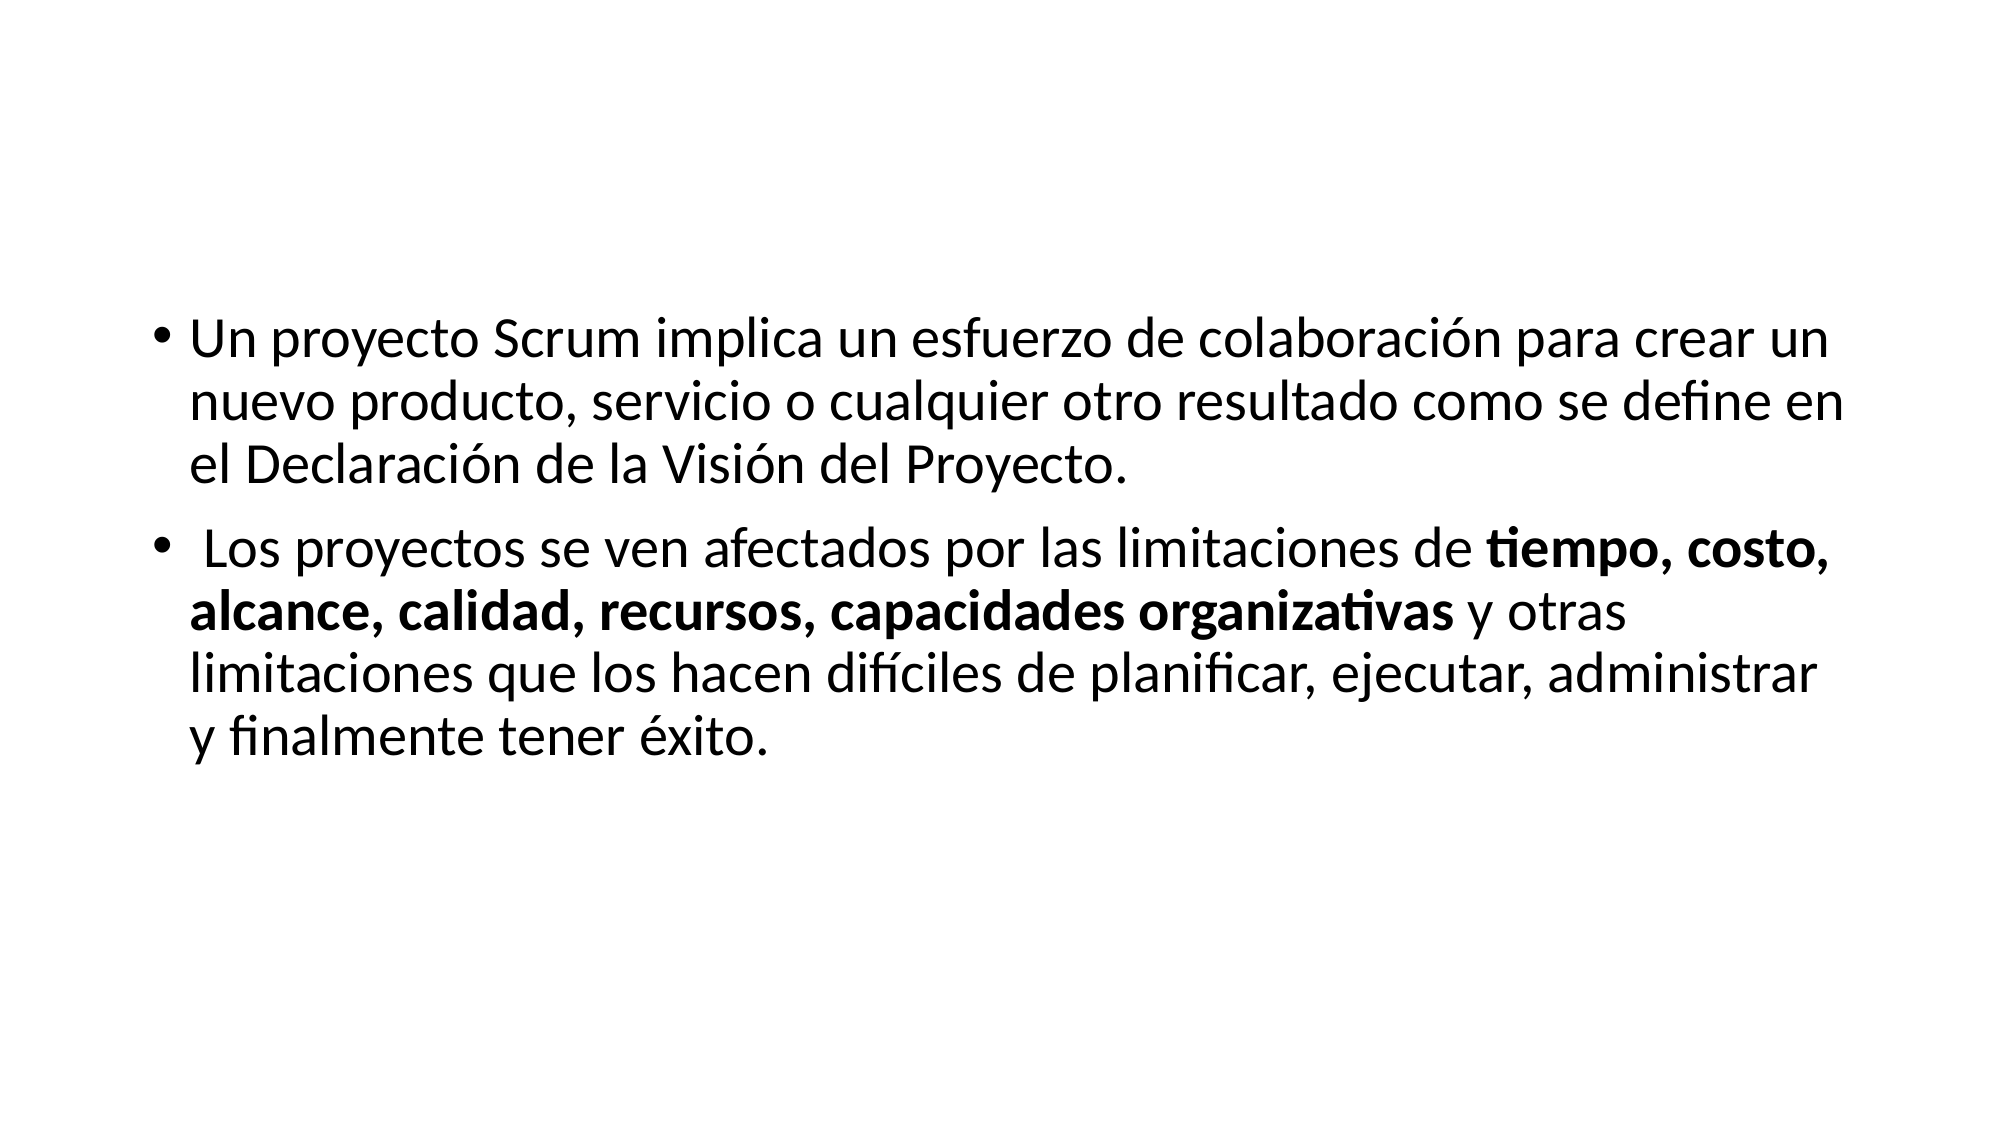

#
Un proyecto Scrum implica un esfuerzo de colaboración para crear un nuevo producto, servicio o cualquier otro resultado como se define en el Declaración de la Visión del Proyecto.
 Los proyectos se ven afectados por las limitaciones de tiempo, costo, alcance, calidad, recursos, capacidades organizativas y otras limitaciones que los hacen difíciles de planificar, ejecutar, administrar y finalmente tener éxito.